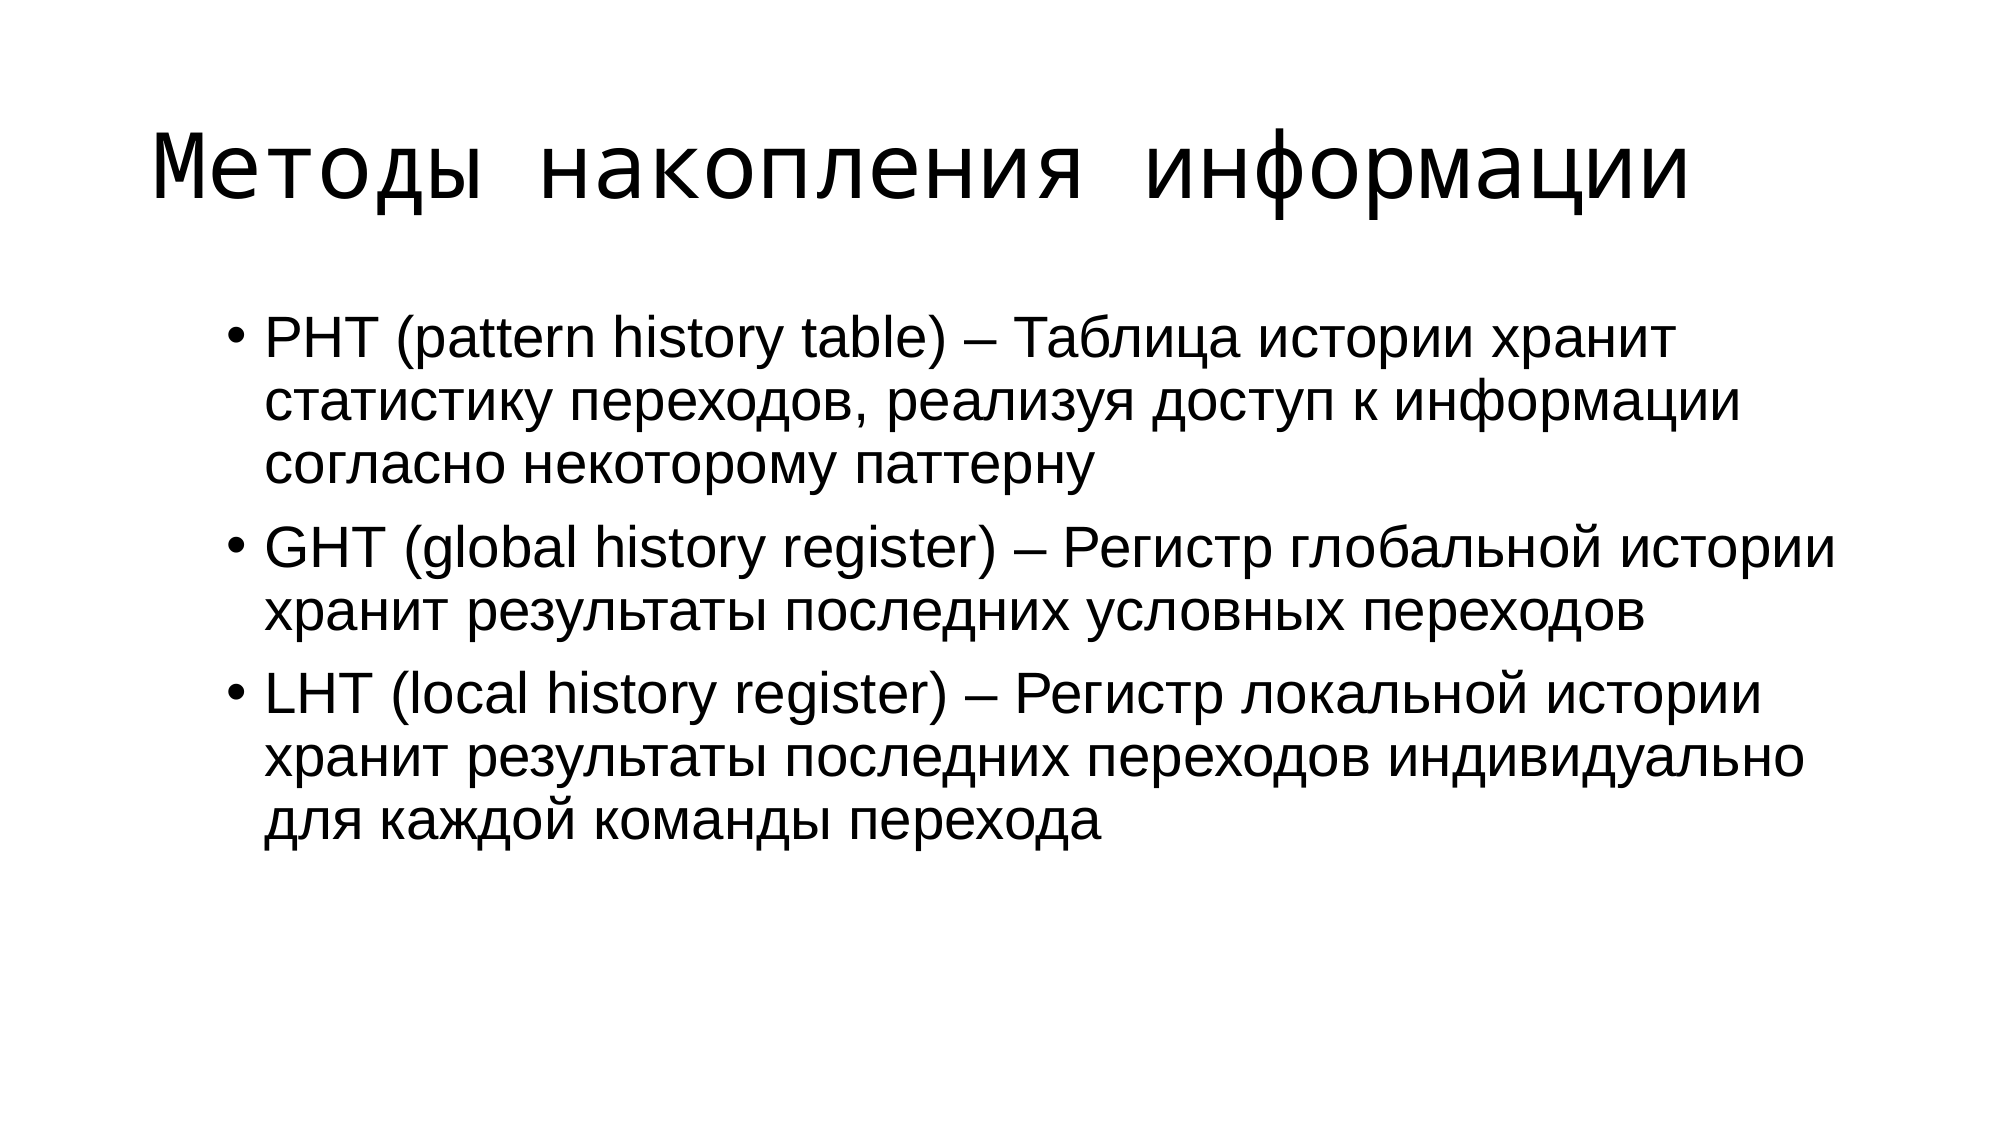

# Методы накопления информации
PHT (pattern history table) – Таблица истории хранит статистику переходов, реализуя доступ к информации согласно некоторому паттерну
GHT (global history register) – Регистр глобальной истории хранит результаты последних условных переходов
LHT (local history register) – Регистр локальной истории хранит результаты последних переходов индивидуально для каждой команды перехода